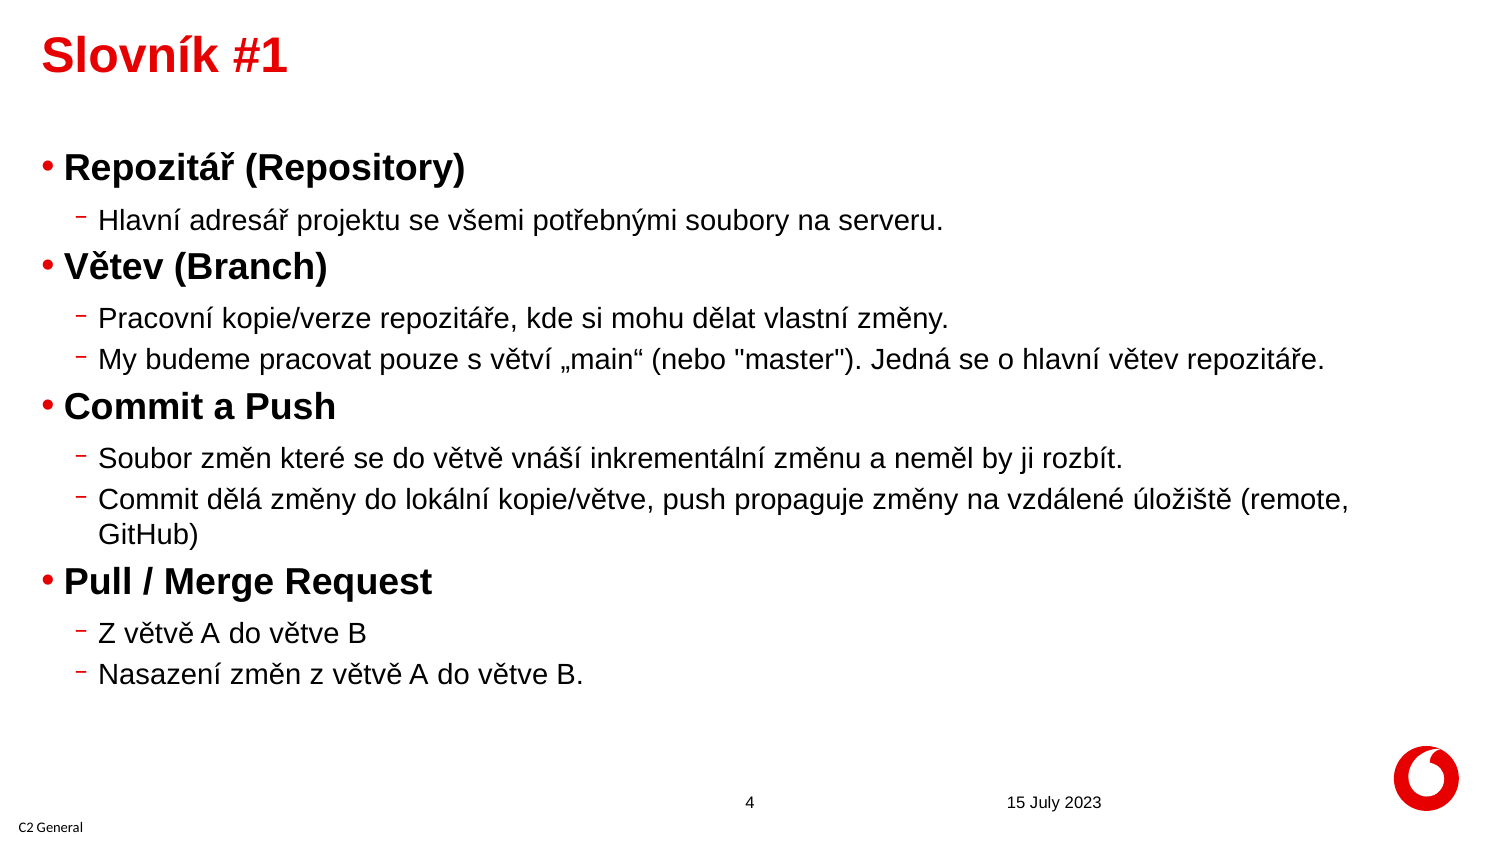

# Slovník #1
Repozitář (Repository)
Hlavní adresář projektu se všemi potřebnými soubory na serveru.
Větev (Branch)
Pracovní kopie/verze repozitáře, kde si mohu dělat vlastní změny.
My budeme pracovat pouze s větví „main“ (nebo "master"). Jedná se o hlavní větev repozitáře.
Commit a Push
Soubor změn které se do větvě vnáší inkrementální změnu a neměl by ji rozbít.
Commit dělá změny do lokální kopie/větve, push propaguje změny na vzdálené úložiště (remote, GitHub)
Pull / Merge Request
Z větvě A do větve B
Nasazení změn z větvě A do větve B.

15 July 2023
4